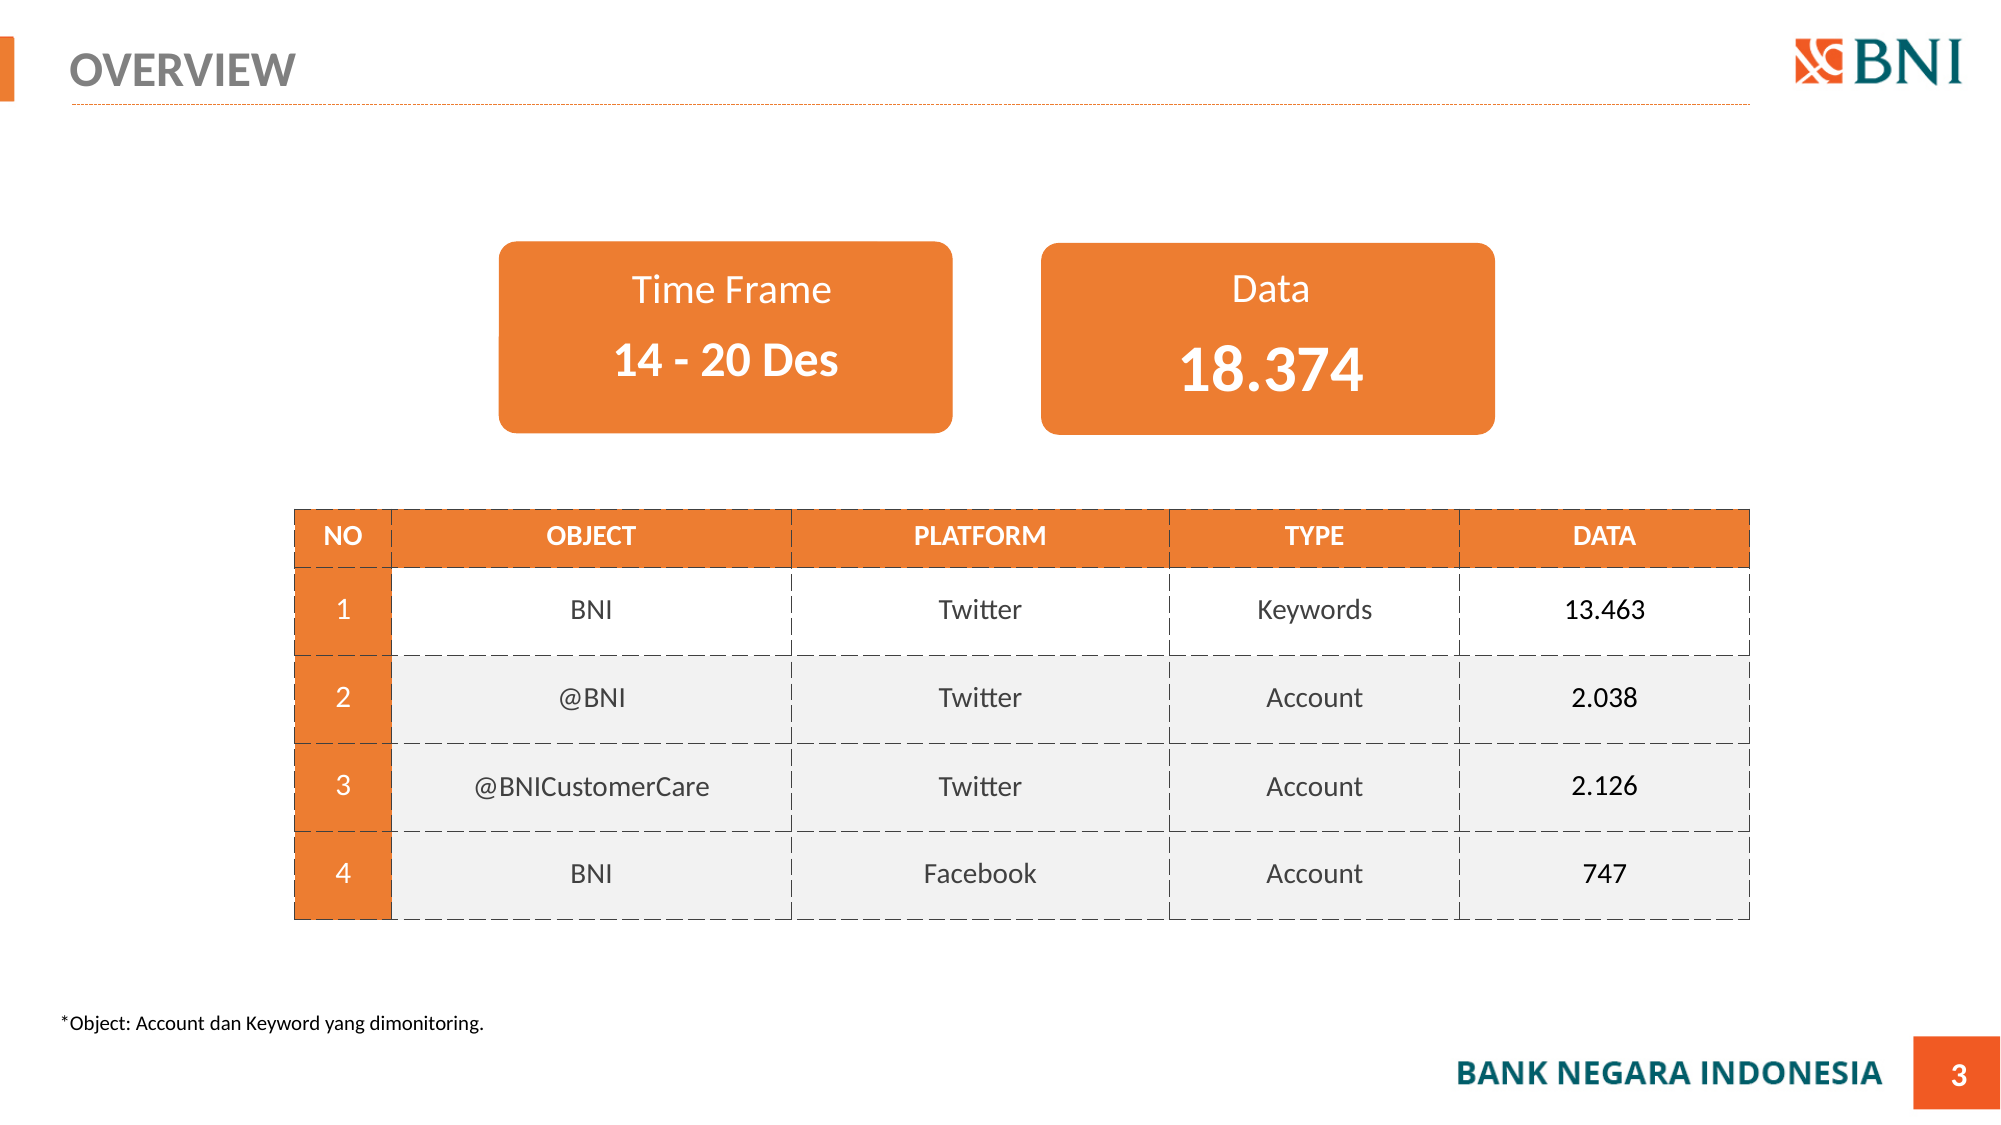

# OVERVIEW

Data
Time Frame
18.374
14 - 20 Des
| NO | OBJECT | PLATFORM | TYPE | DATA |
| --- | --- | --- | --- | --- |
| 1 | BNI | Twitter | Keywords | 13.463 |
| 2 | @BNI | Twitter | Account | 2.038 |
| 3 | @BNICustomerCare | Twitter | Account | 2.126 |
| 4 | BNI | Facebook | Account | 747 |
*Object: Account dan Keyword yang dimonitoring.
3